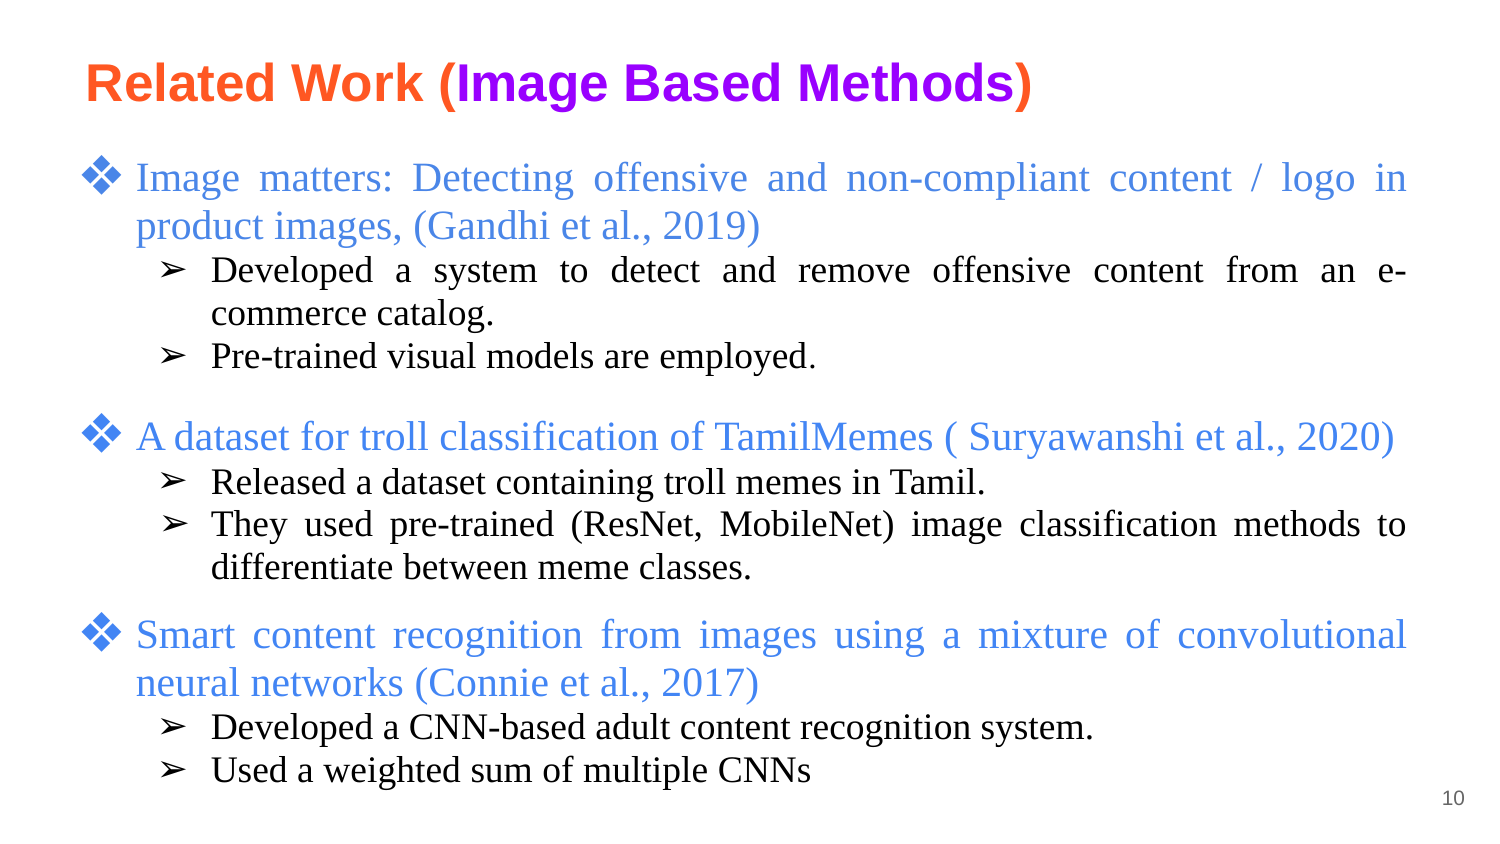

# Related Work (Image Based Methods)
Image matters: Detecting offensive and non-compliant content / logo in product images, (Gandhi et al., 2019)
Developed a system to detect and remove offensive content from an e-commerce catalog.
Pre-trained visual models are employed.

A dataset for troll classification of TamilMemes ( Suryawanshi et al., 2020)
Released a dataset containing troll memes in Tamil.
They used pre-trained (ResNet, MobileNet) image classification methods to differentiate between meme classes.

Smart content recognition from images using a mixture of convolutional neural networks (Connie et al., 2017)
Developed a CNN-based adult content recognition system.
Used a weighted sum of multiple CNNs

10